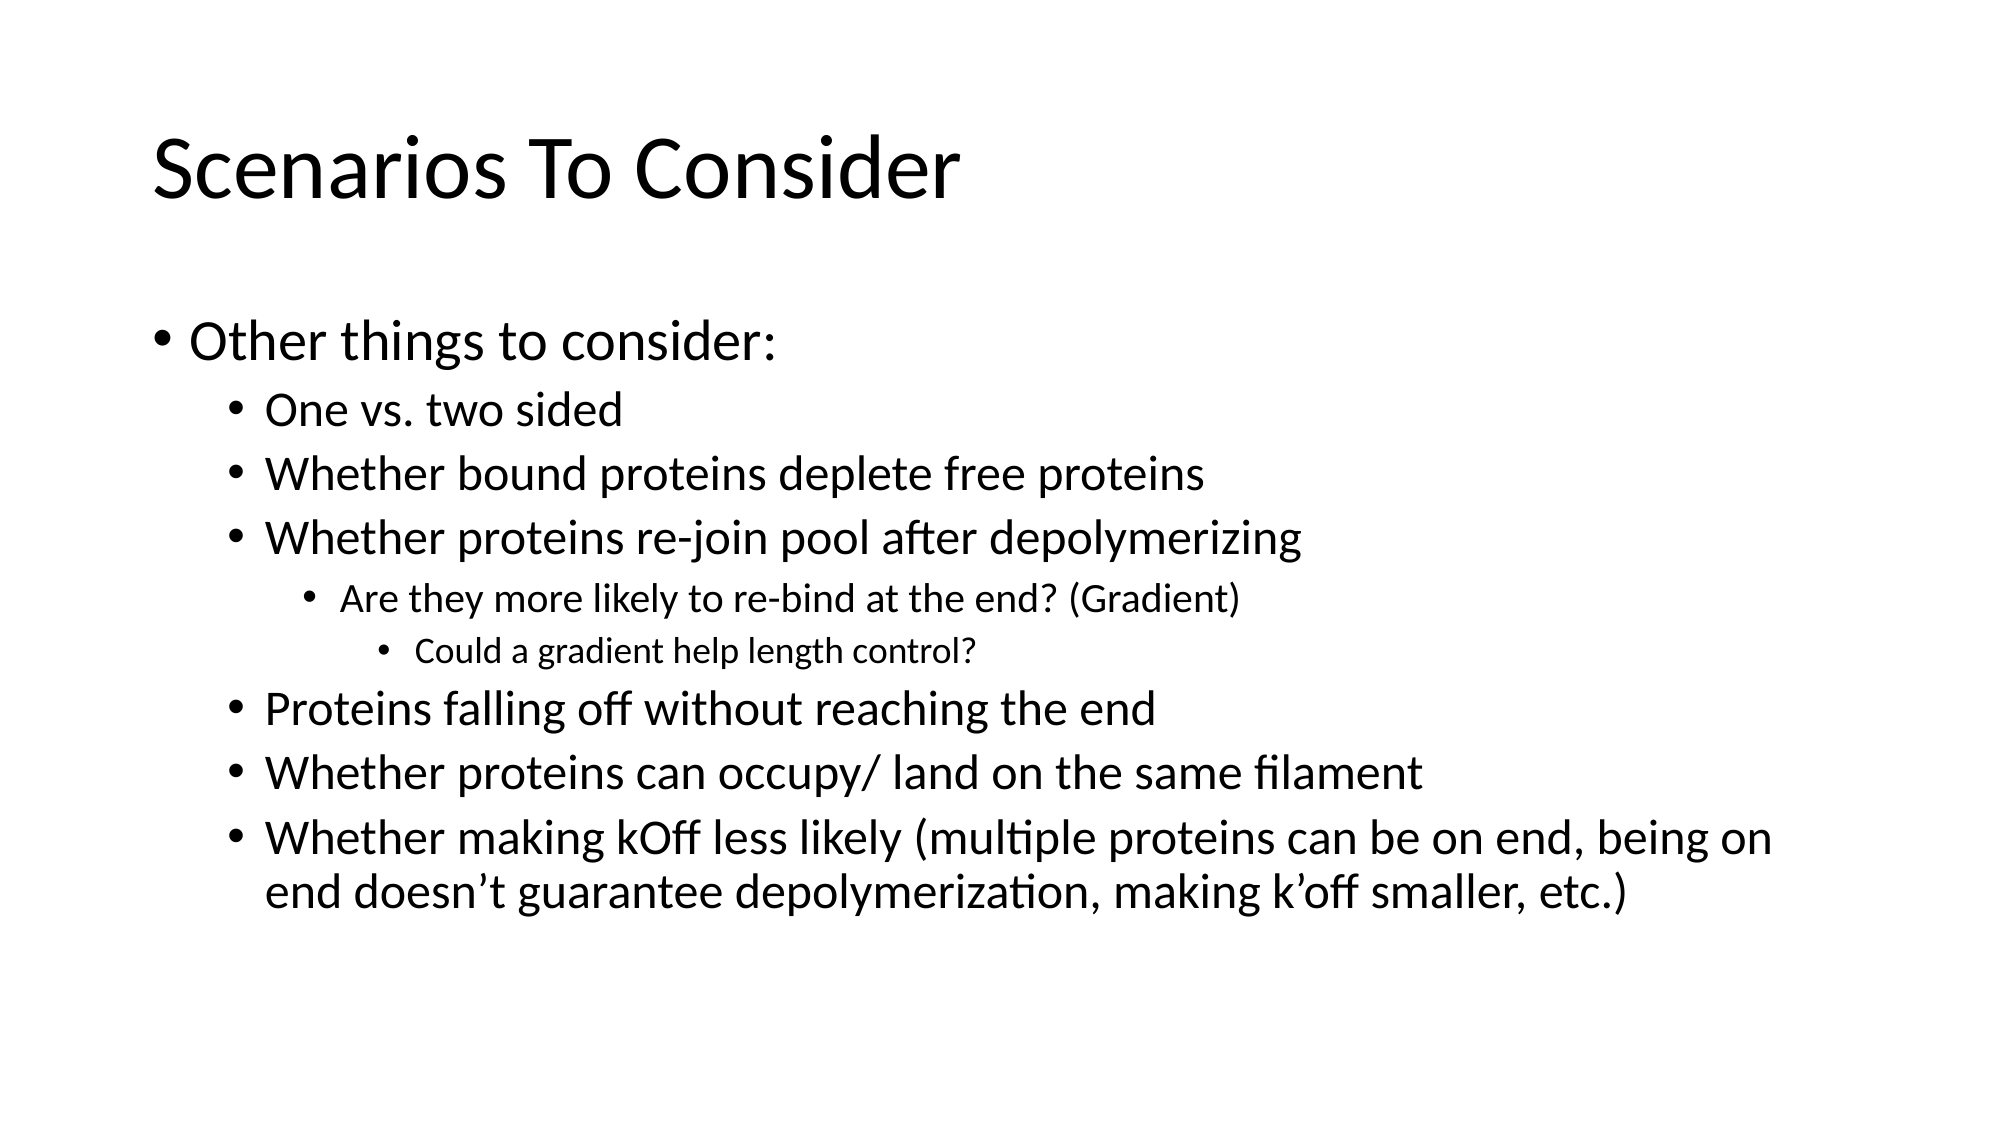

# Scenarios To Consider
Other things to consider:
One vs. two sided
Whether bound proteins deplete free proteins
Whether proteins re-join pool after depolymerizing
Are they more likely to re-bind at the end? (Gradient)
Could a gradient help length control?
Proteins falling off without reaching the end
Whether proteins can occupy/ land on the same filament
Whether making kOff less likely (multiple proteins can be on end, being on end doesn’t guarantee depolymerization, making k’off smaller, etc.)